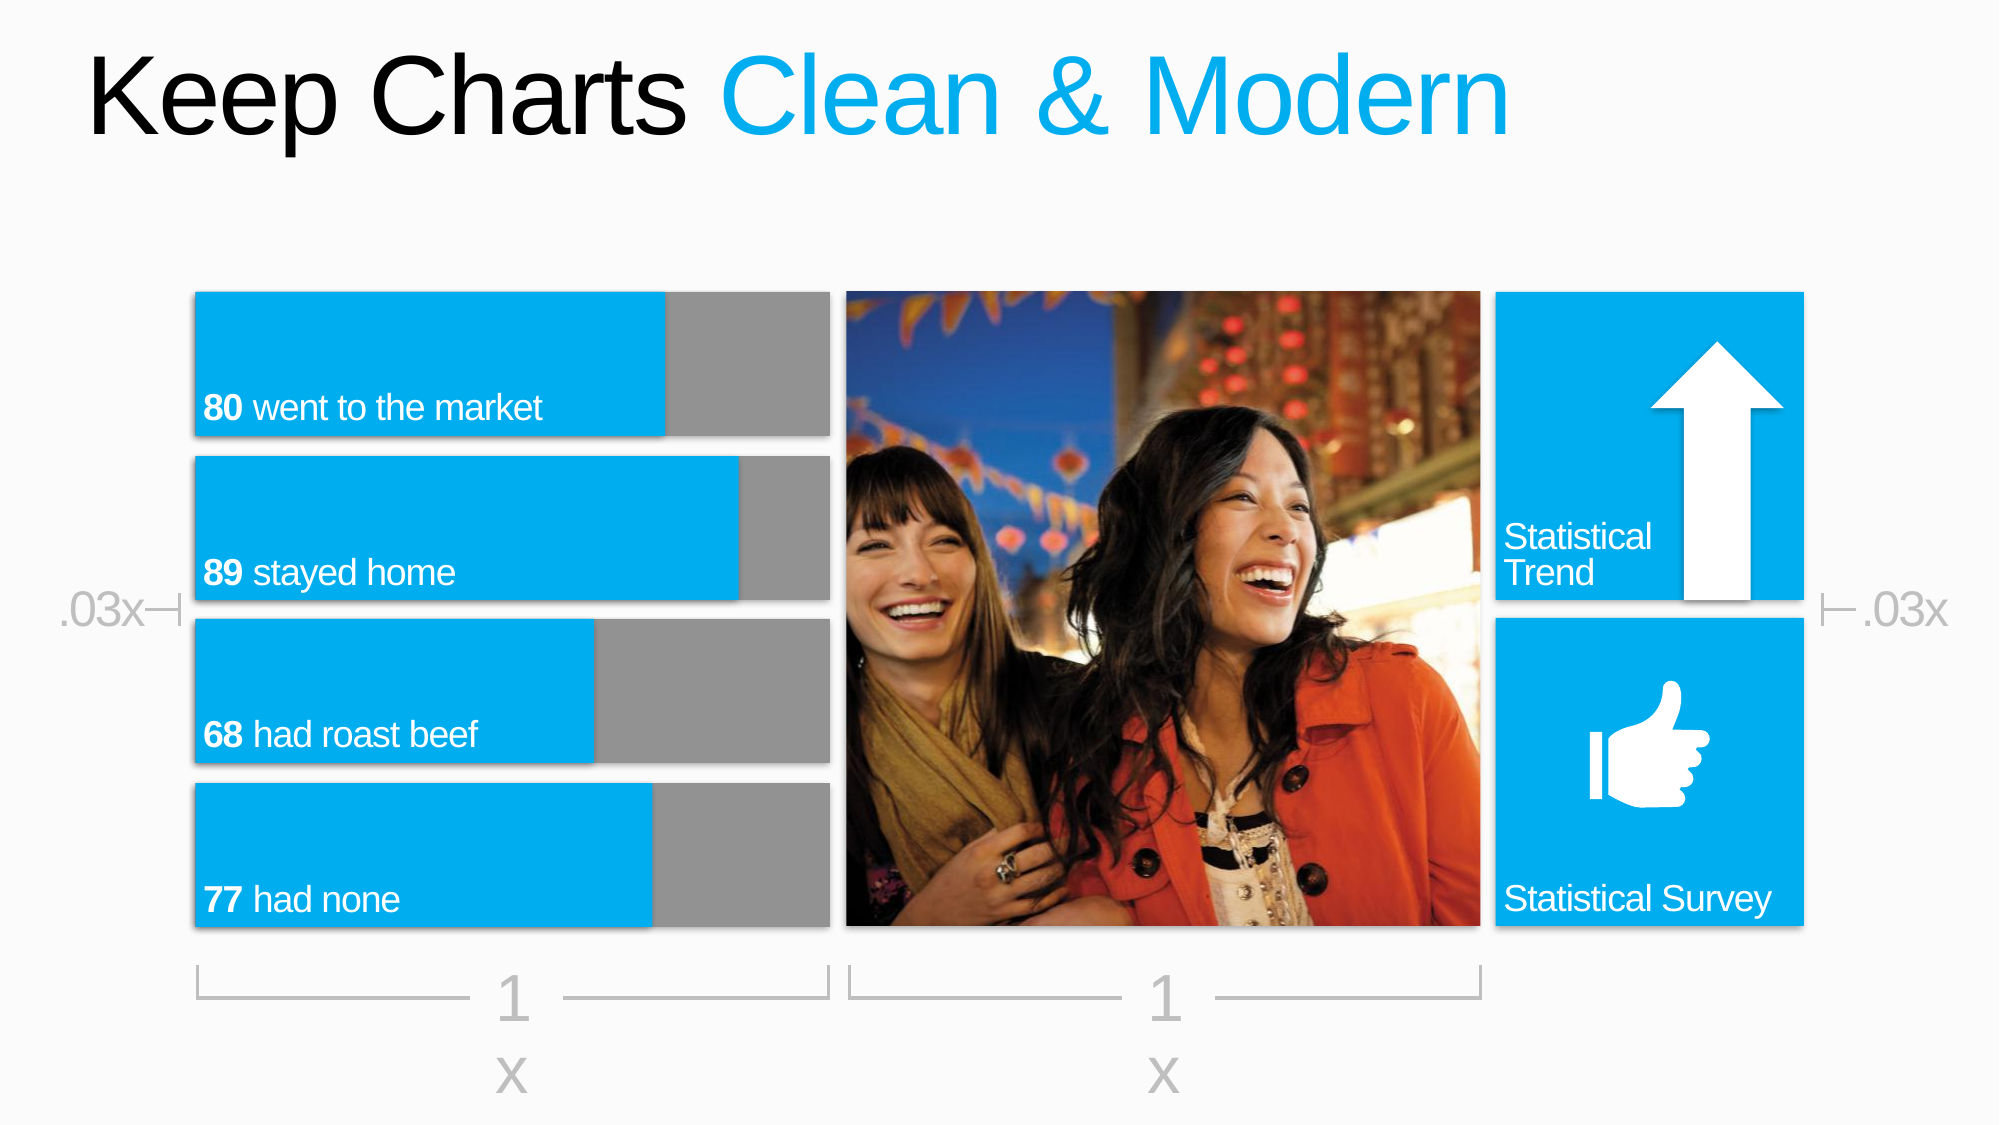

# Keep Charts Clean & Modern

1.0
80 went to the market
Statistical
Trend

89 stayed home
.03x
.03x
Statistical Survey
1.0
68 had roast beef

77 had none
1x
1x